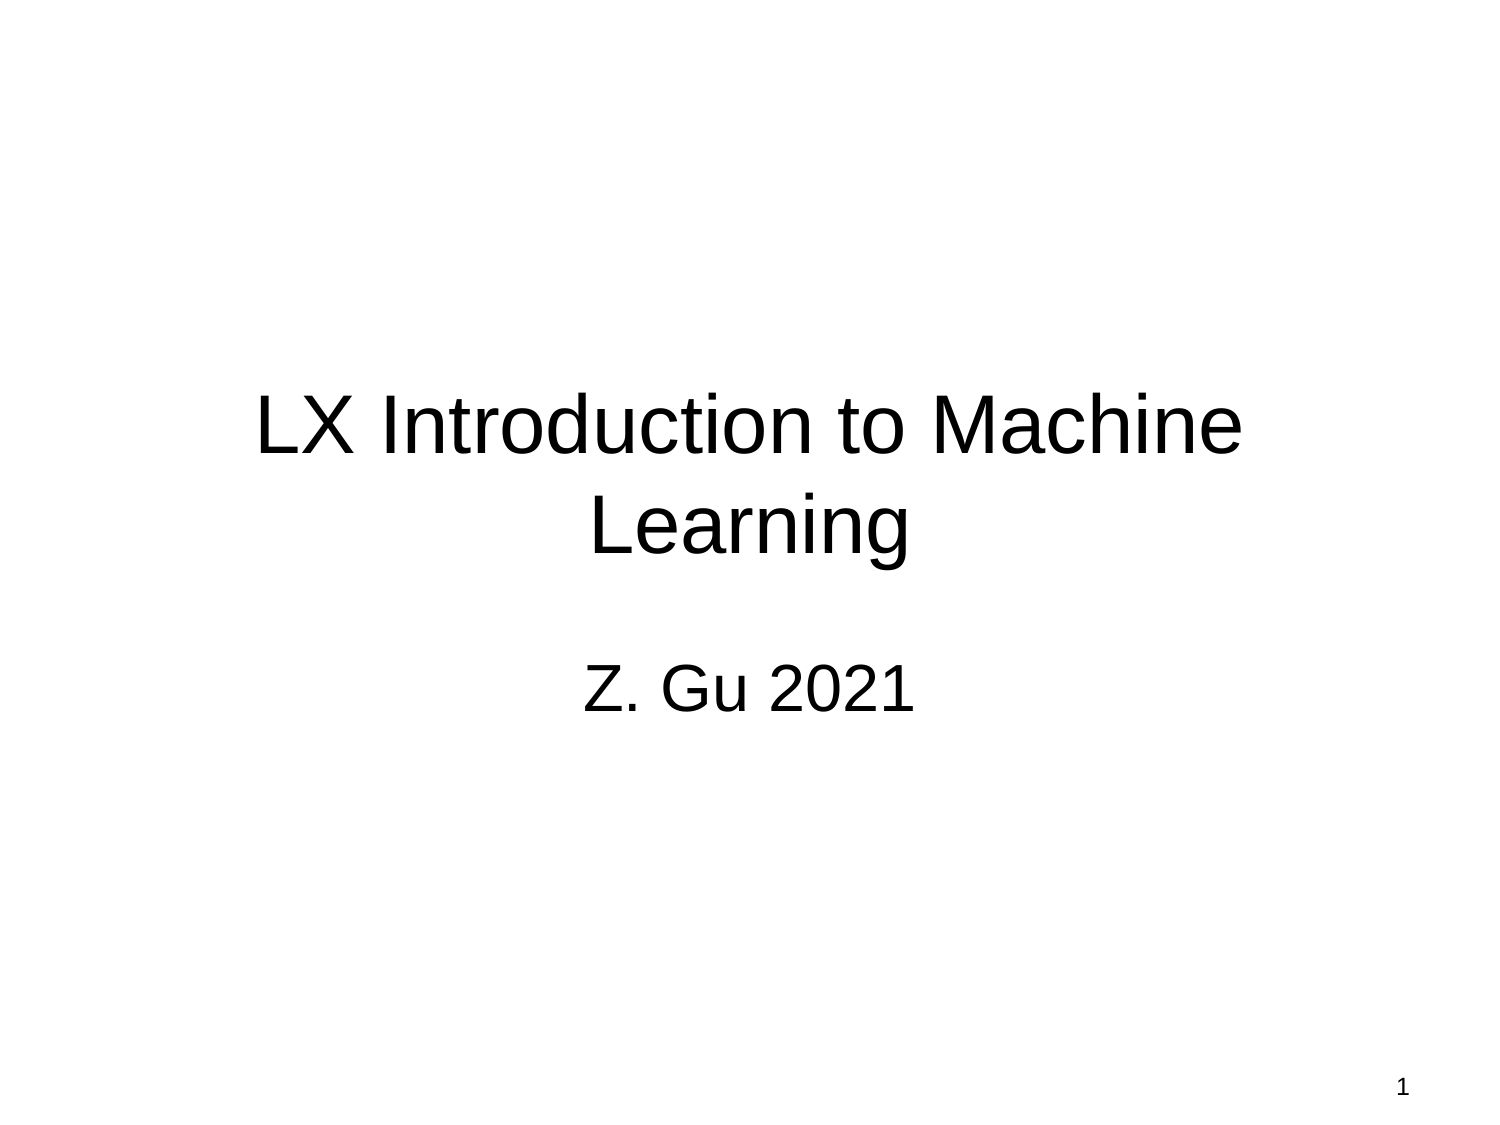

# LX Introduction to Machine Learning
Z. Gu 2021
1